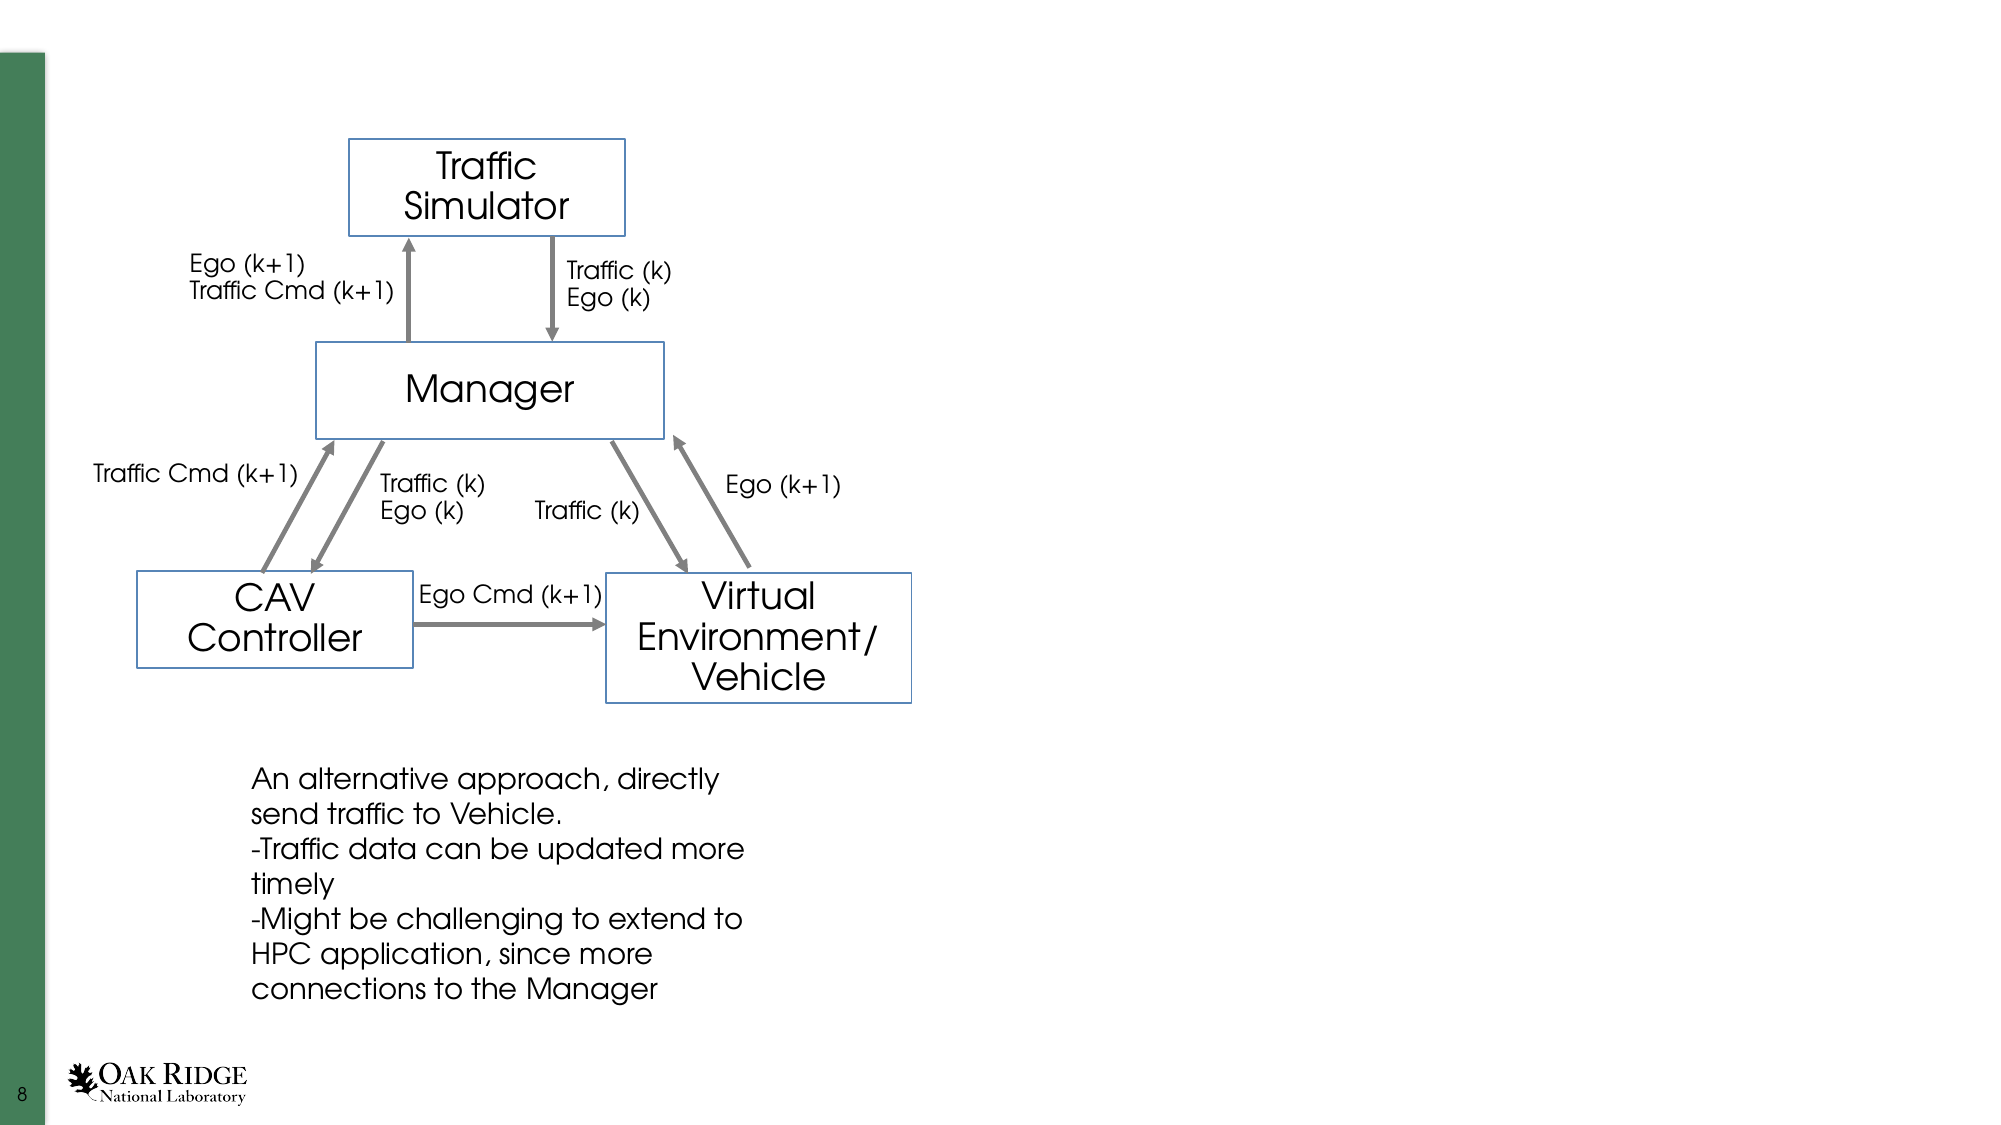

Traffic Simulator
Ego (k+1)
Traffic Cmd (k+1)
Traffic (k)
Ego (k)
Manager
Traffic Cmd (k+1)
Traffic (k)
Ego (k)
Ego (k+1)
Traffic (k)
CAV Controller
Virtual Environment/Vehicle
Ego Cmd (k+1)
An alternative approach, directly send traffic to Vehicle.
-Traffic data can be updated more timely
-Might be challenging to extend to HPC application, since more connections to the Manager